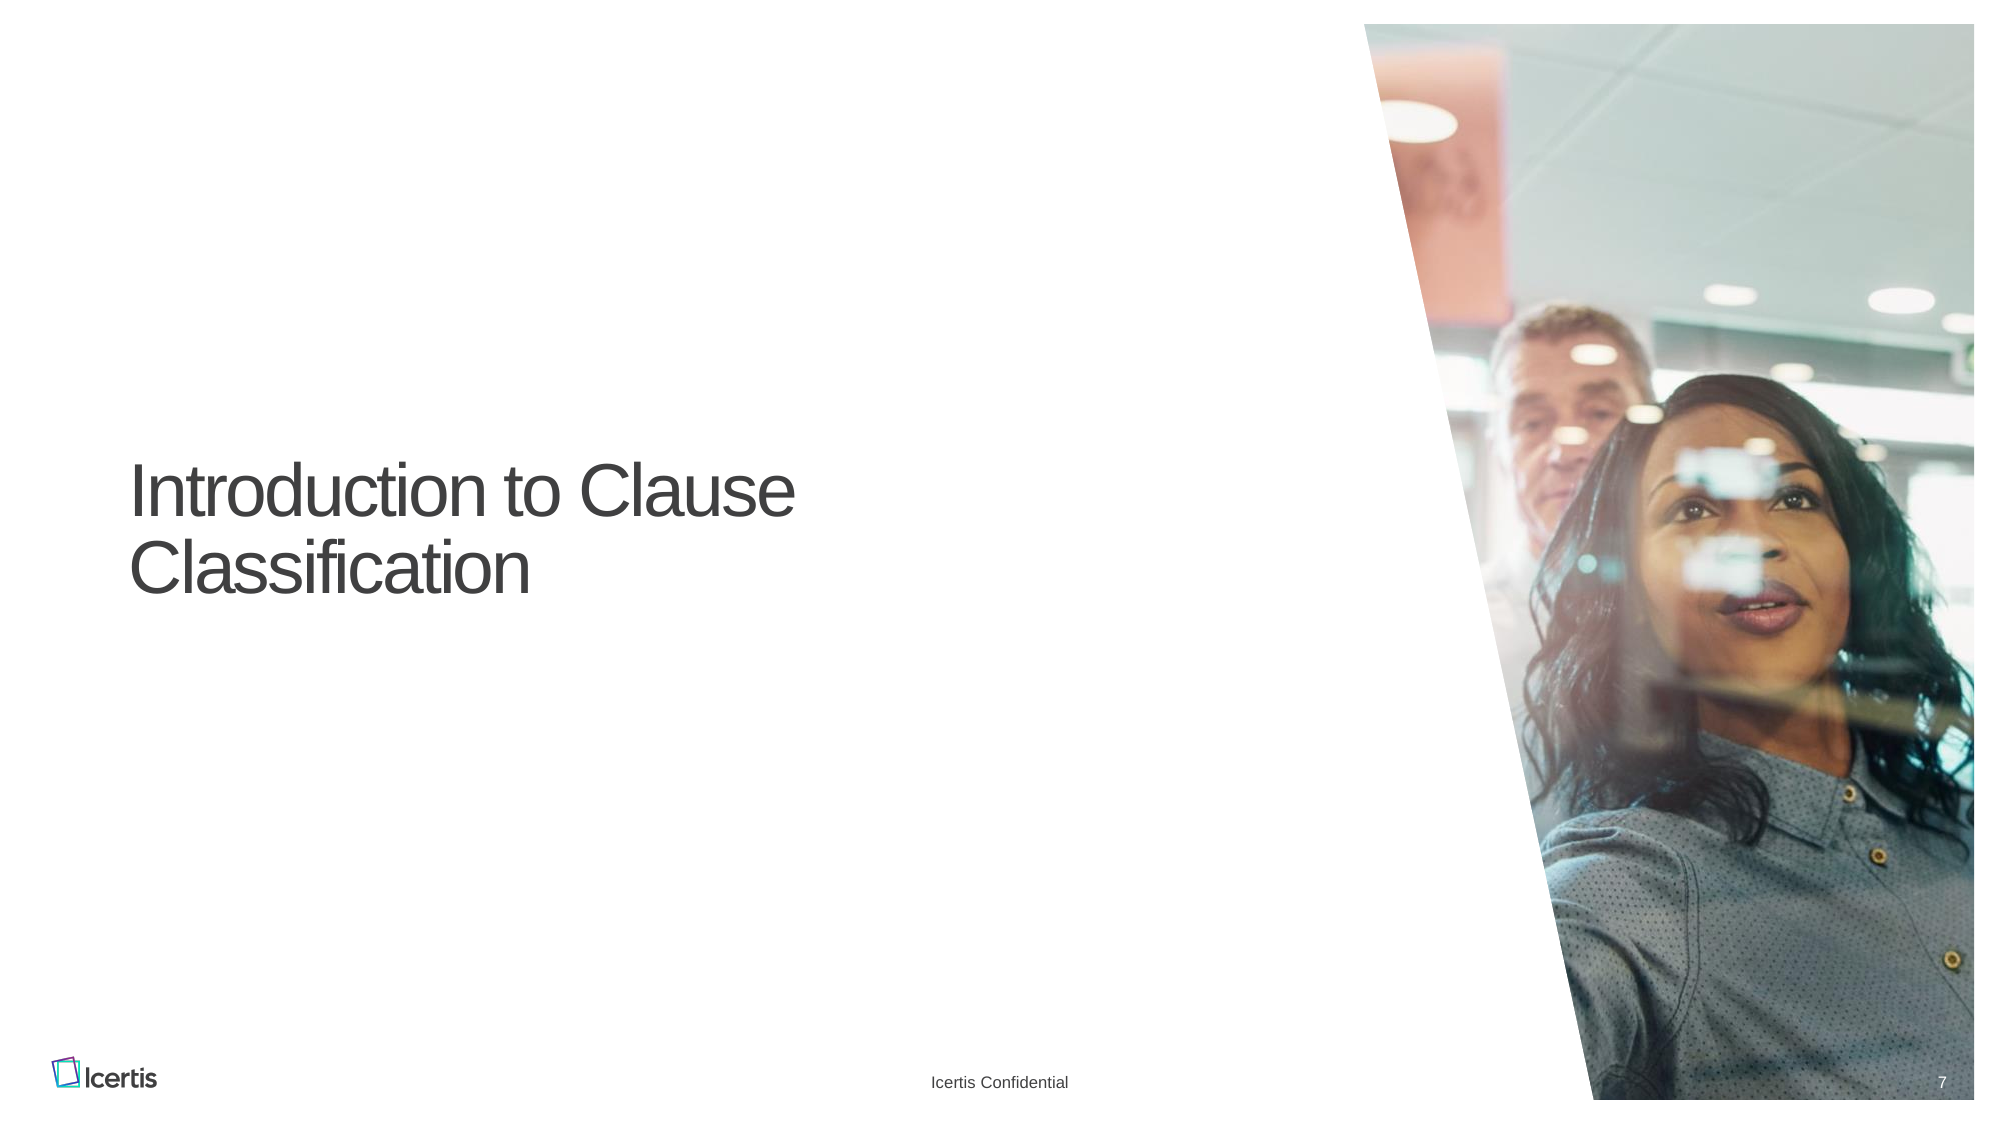

# Introduction to Clause Classification
Icertis Confidential
7